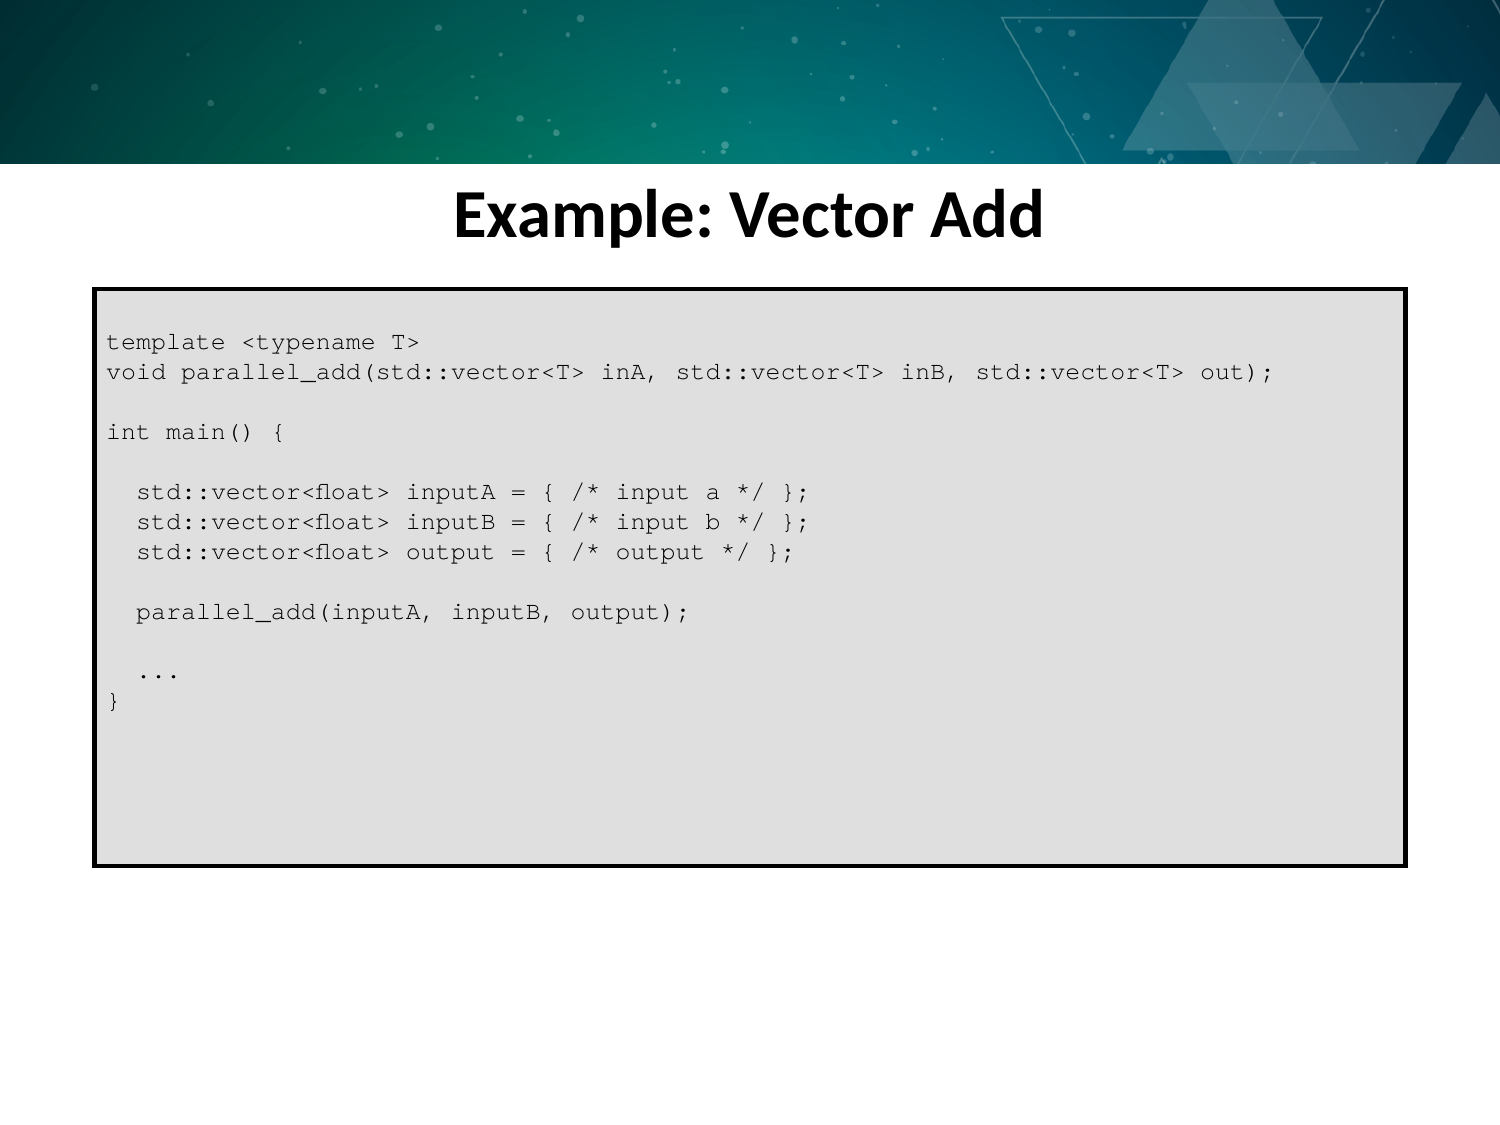

Example: Vector Add

template <typename T>
void parallel_add(std::vector<T> inA, std::vector<T> inB, std::vector<T> out);

int main() {

  std::vector<float> inputA = { /* input a */ };
  std::vector<float> inputB = { /* input b */ };
  std::vector<float> output = { /* output */ };

  parallel_add(inputA, inputB, output);

  ...
}